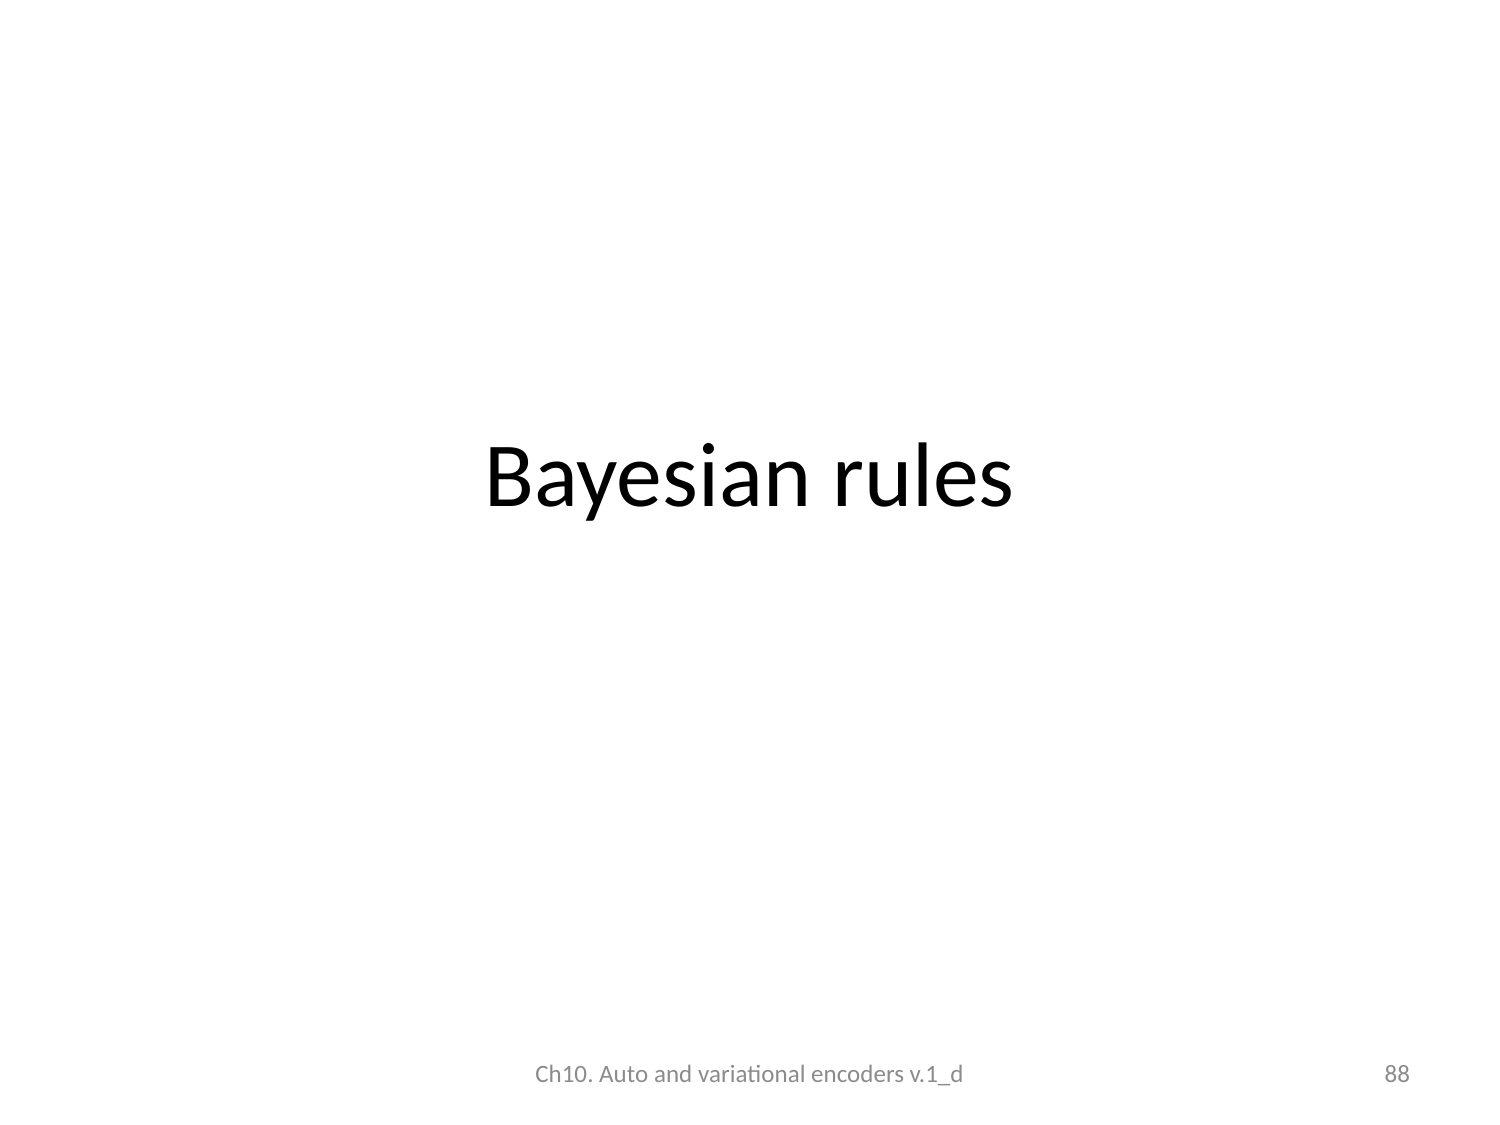

# Bayesian rules

Ch10. Auto and variational encoders v.1_d
88